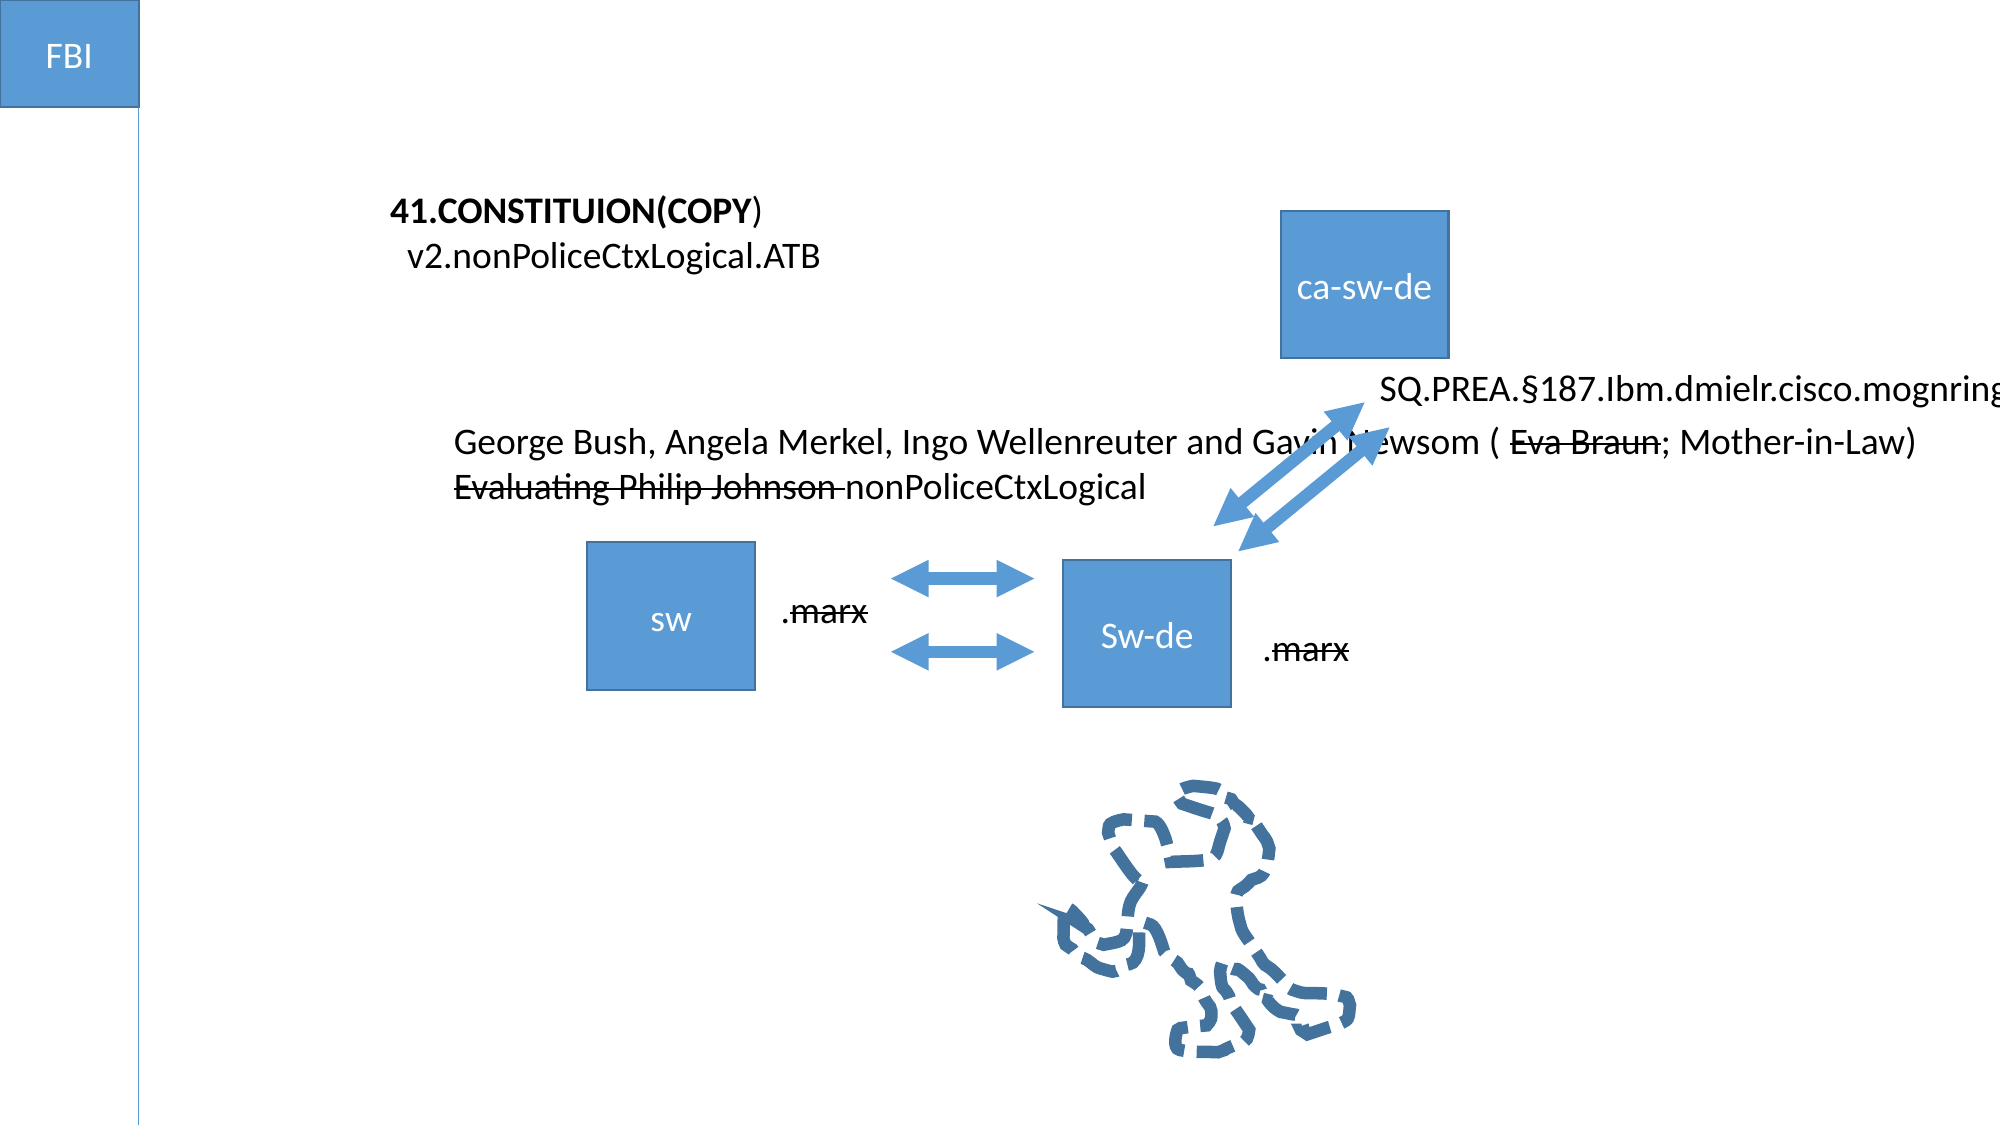

FBI
41.CONSTITUION(COPY)
  v2.nonPoliceCtxLogical.ATB
ca-sw-de
SQ.PREA.§187.Ibm.dmielr.cisco.mognring.yang(Chinese accent)
George Bush, Angela Merkel, Ingo Wellenreuter and Gavin Newsom ( Eva Braun; Mother-in-Law)
Evaluating Philip Johnson nonPoliceCtxLogical
sw
Sw-de
.marx
.marx